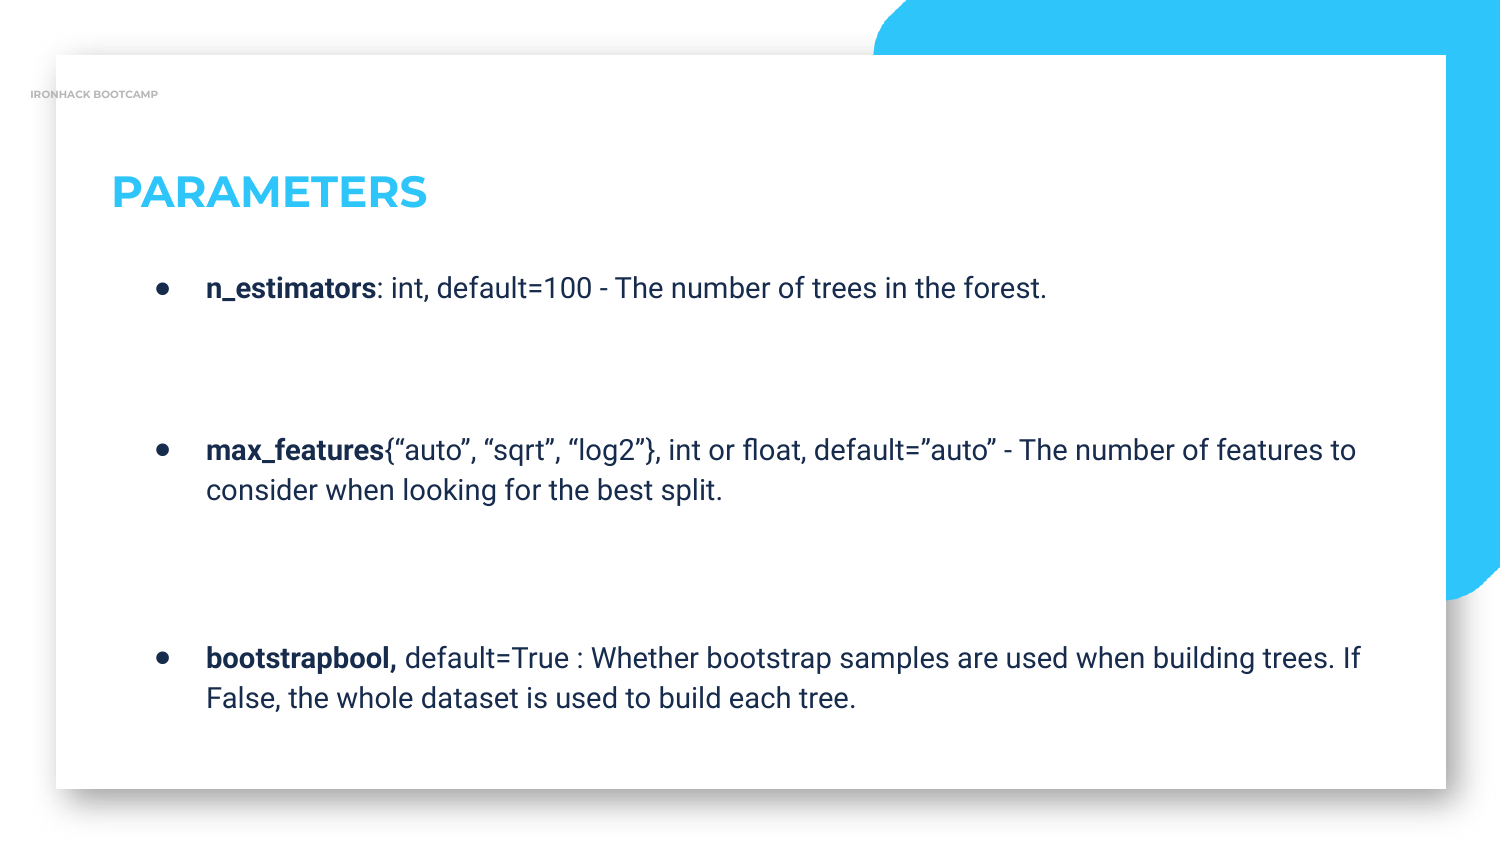

IRONHACK BOOTCAMP
PARAMETERS
n_estimators: int, default=100 - The number of trees in the forest.

max_features{“auto”, “sqrt”, “log2”}, int or float, default=”auto” - The number of features to consider when looking for the best split.

bootstrapbool, default=True : Whether bootstrap samples are used when building trees. If False, the whole dataset is used to build each tree.